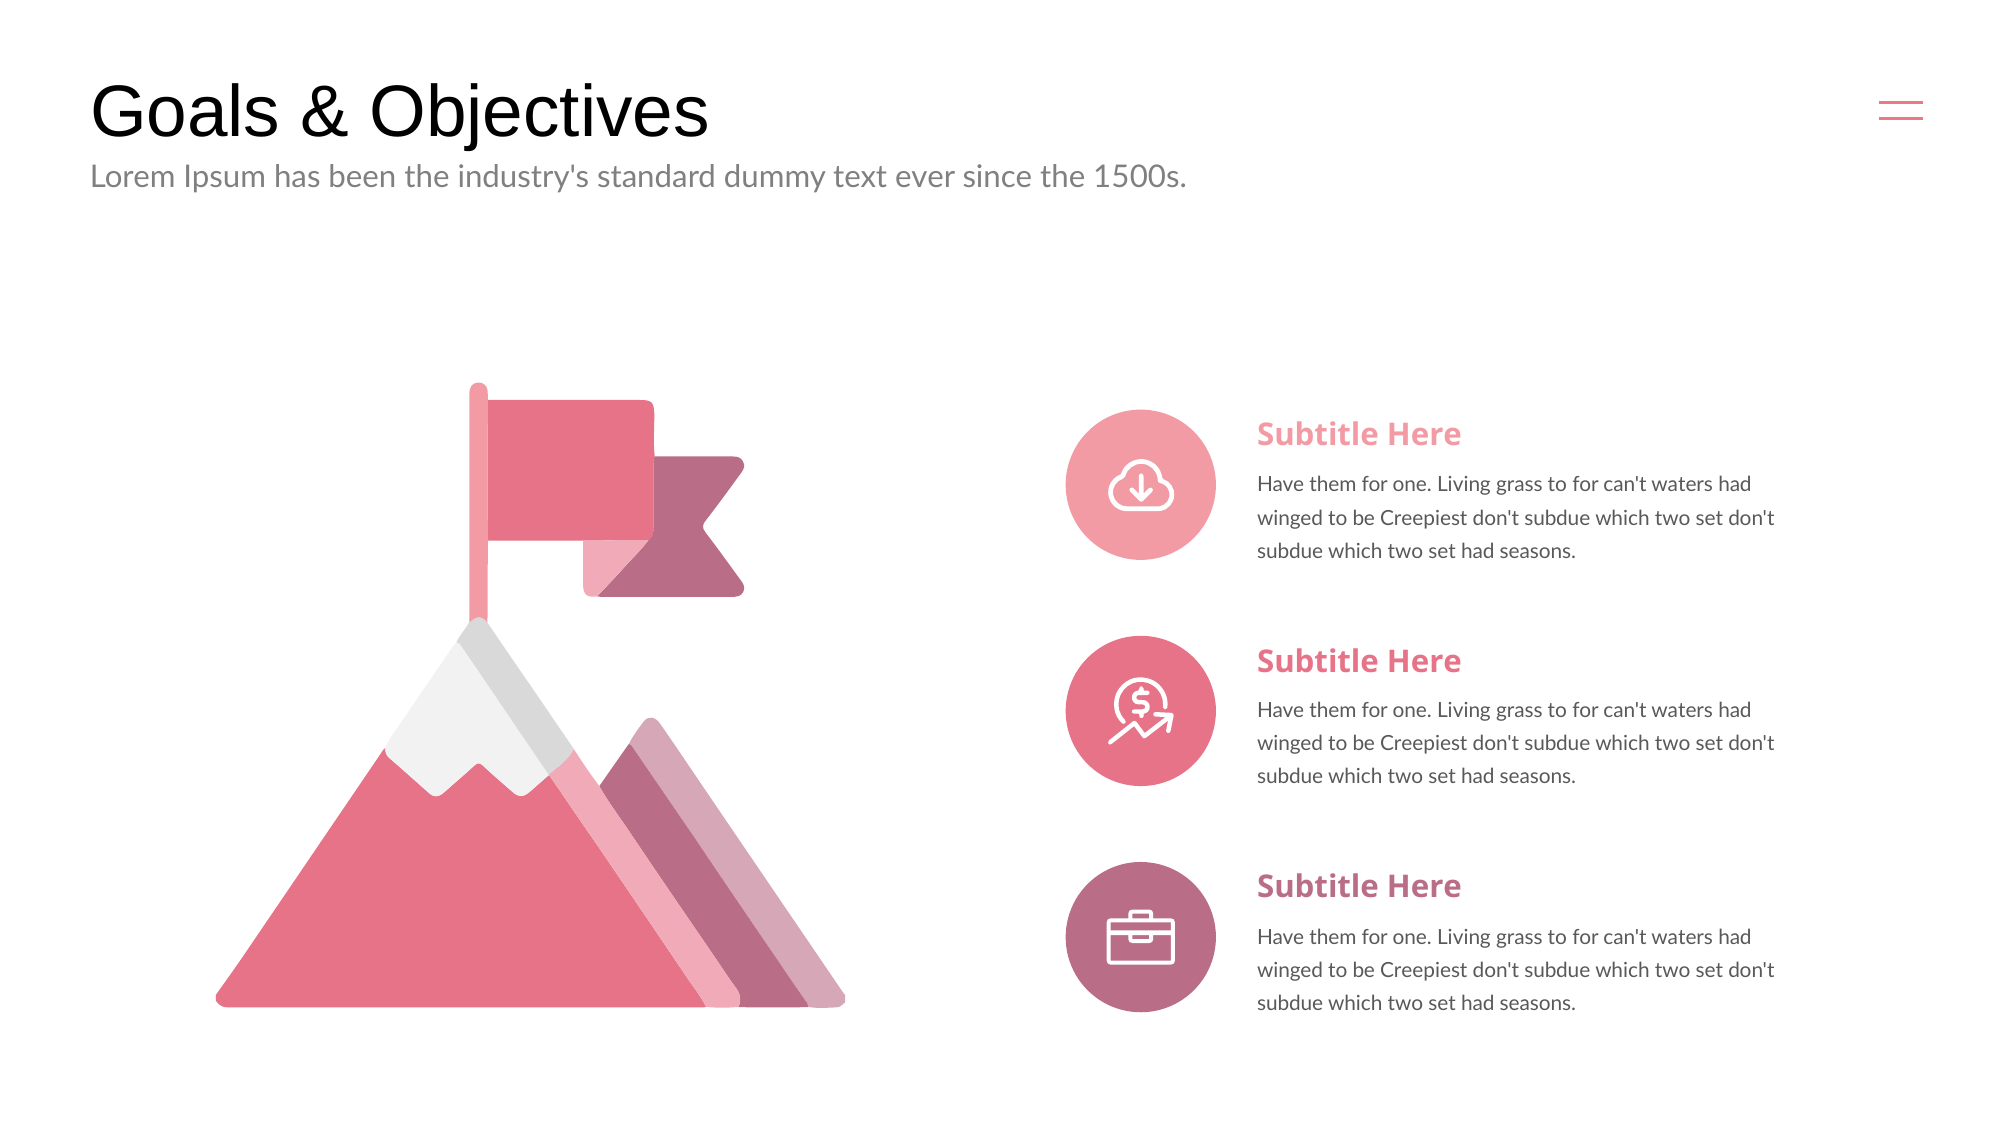

# Goals & Objectives
Lorem Ipsum has been the industry's standard dummy text ever since the 1500s.

Subtitle Here

Have them for one. Living grass to for can't waters had
winged to be Creepiest don't subdue which two set don't subdue which two set had seasons.

Subtitle Here

Have them for one. Living grass to for can't waters had
winged to be Creepiest don't subdue which two set don't subdue which two set had seasons.
Subtitle Here

Have them for one. Living grass to for can't waters had
winged to be Creepiest don't subdue which two set don't subdue which two set had seasons.